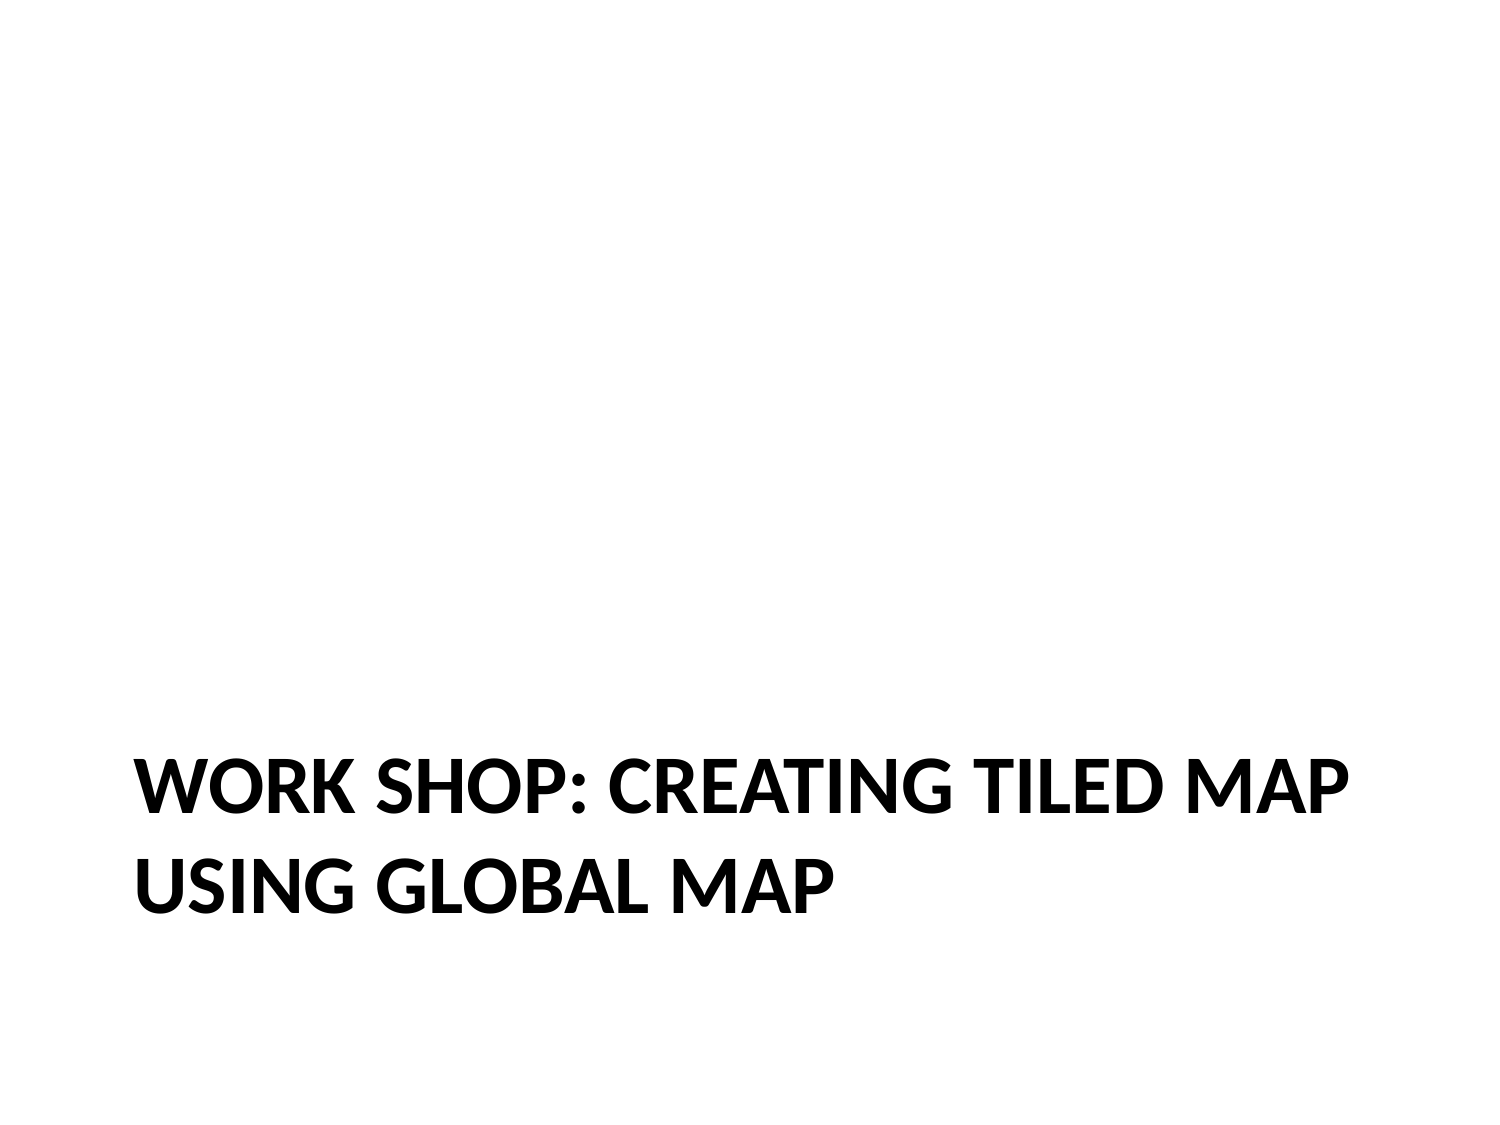

# Work Shop: creating tiled map using Global MaP